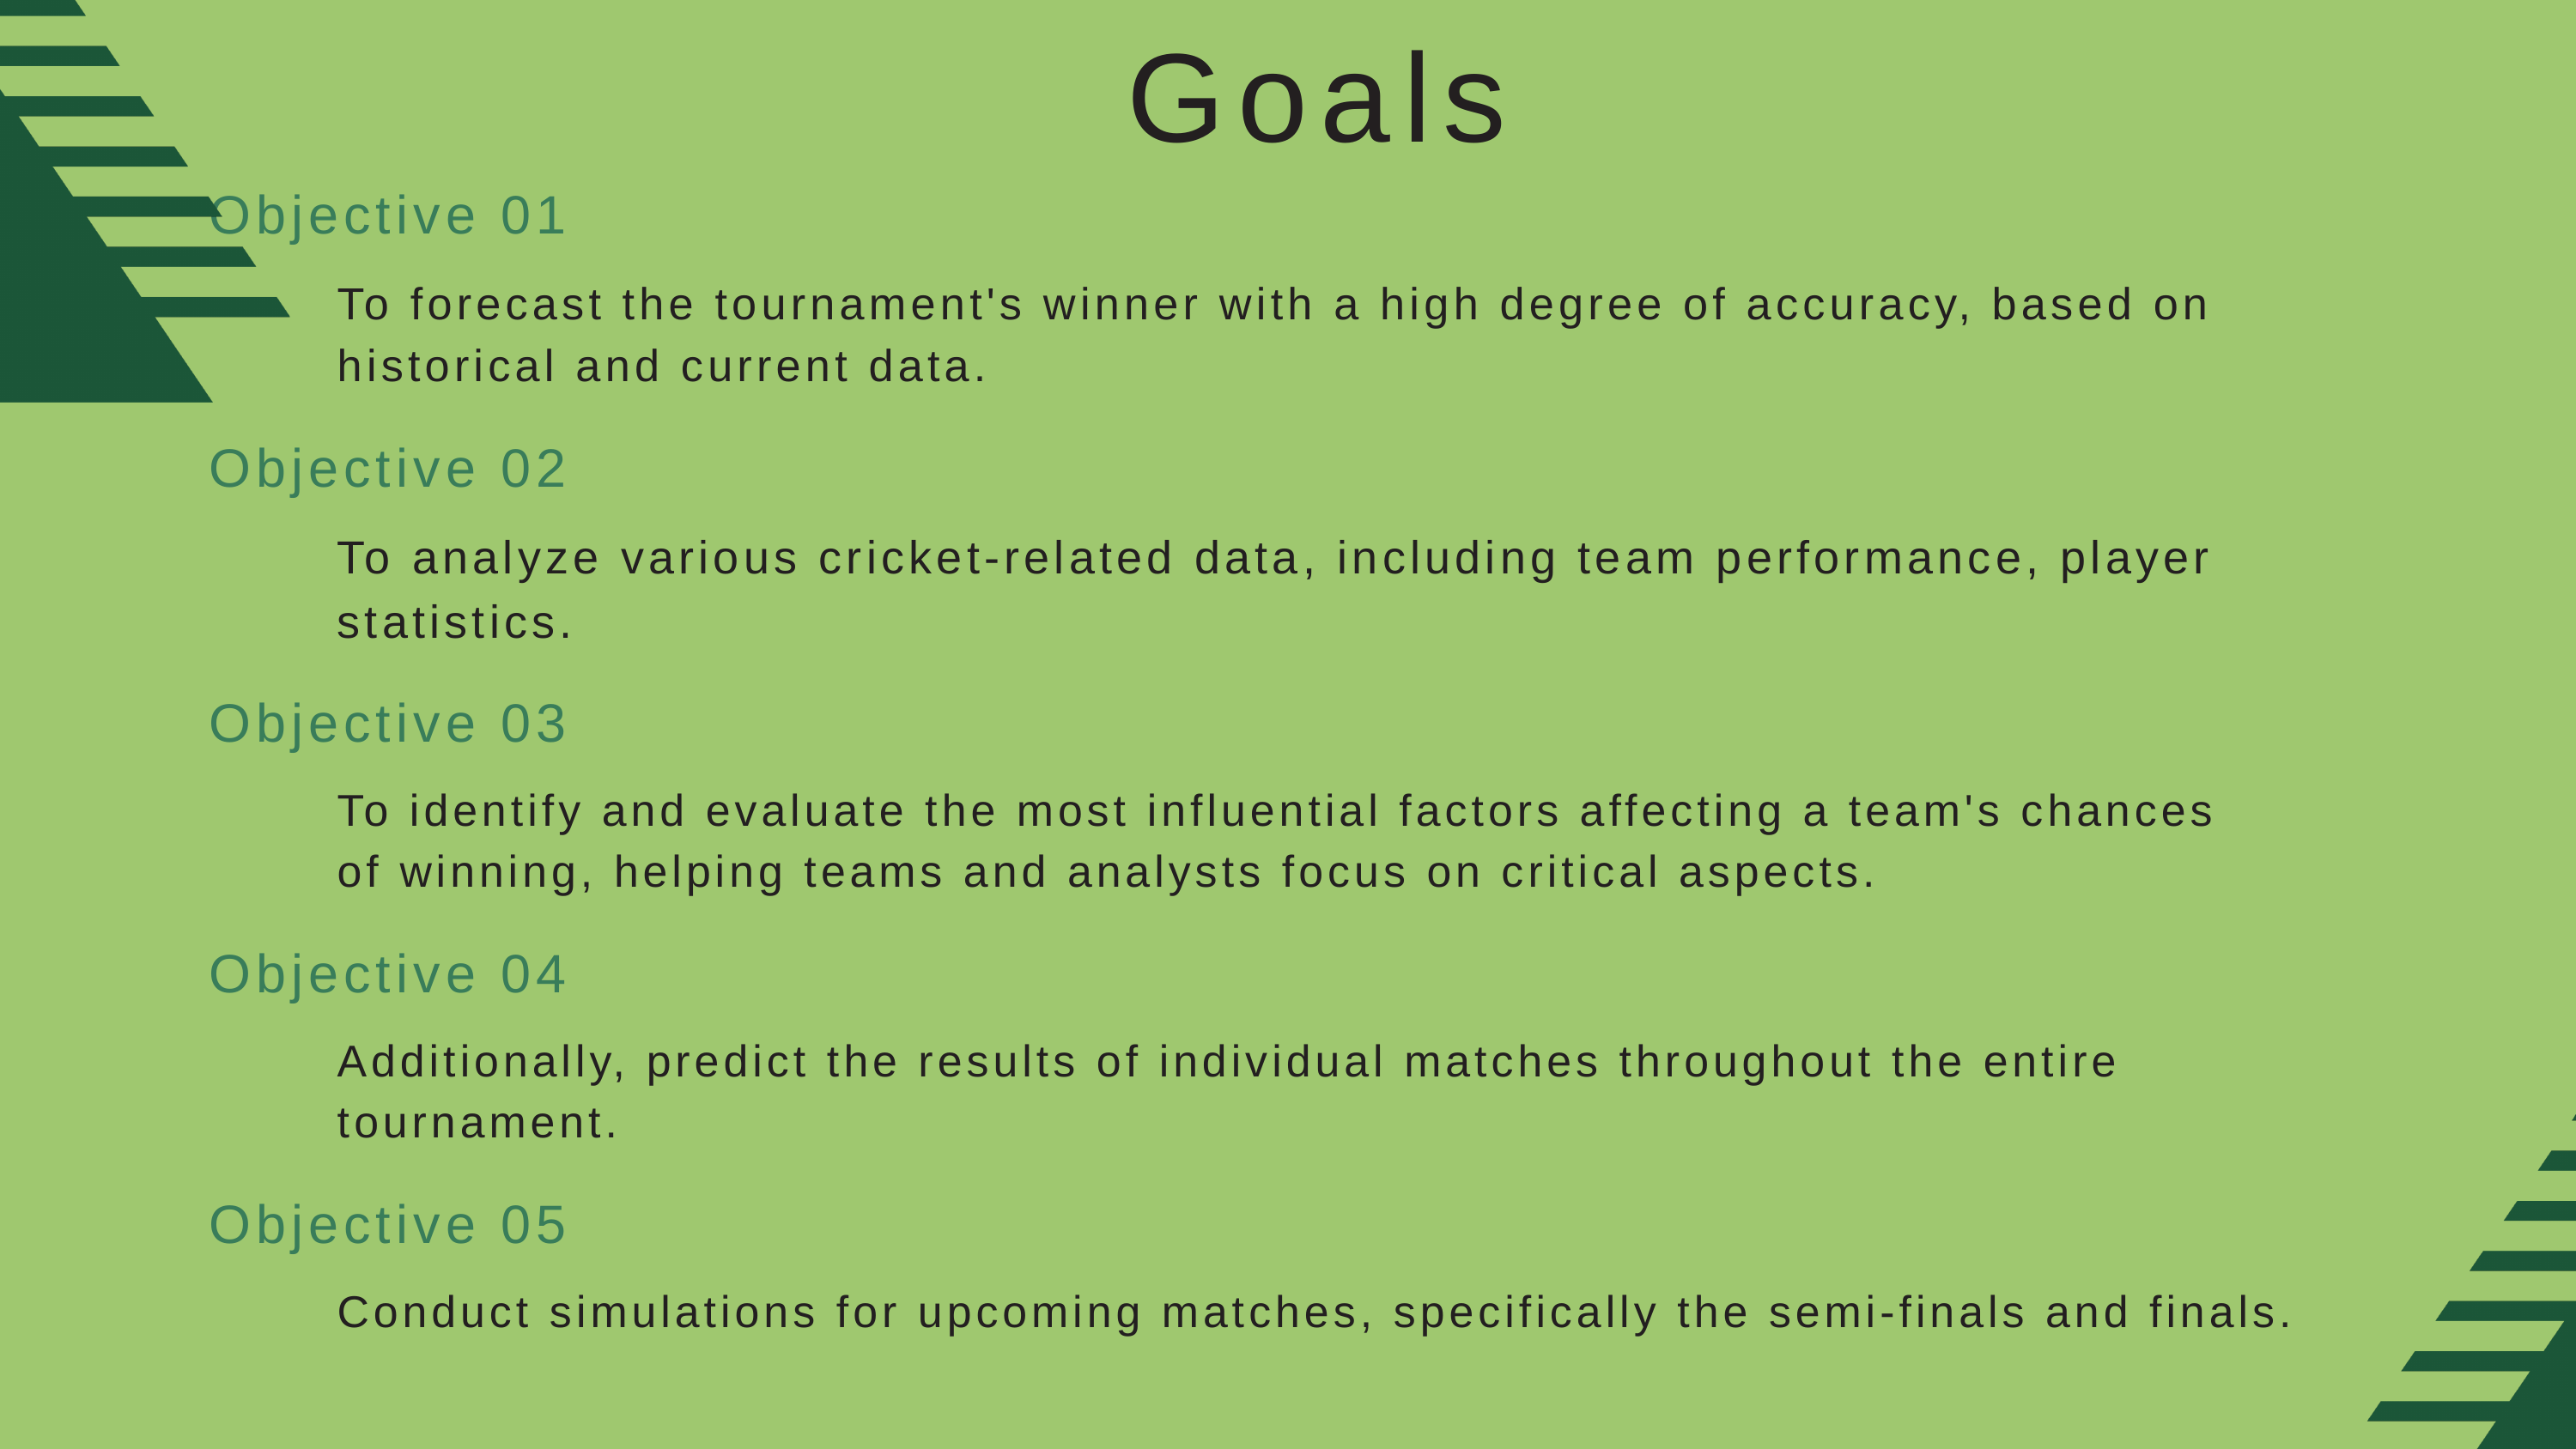

Goals
Objective 01
To forecast the tournament's winner with a high degree of accuracy, based on historical and current data.
Objective 02
To analyze various cricket-related data, including team performance, player statistics.
Objective 03
To identify and evaluate the most influential factors affecting a team's chances of winning, helping teams and analysts focus on critical aspects.
Objective 04
Additionally, predict the results of individual matches throughout the entire tournament.

Objective 05
Conduct simulations for upcoming matches, specifically the semi-finals and finals.